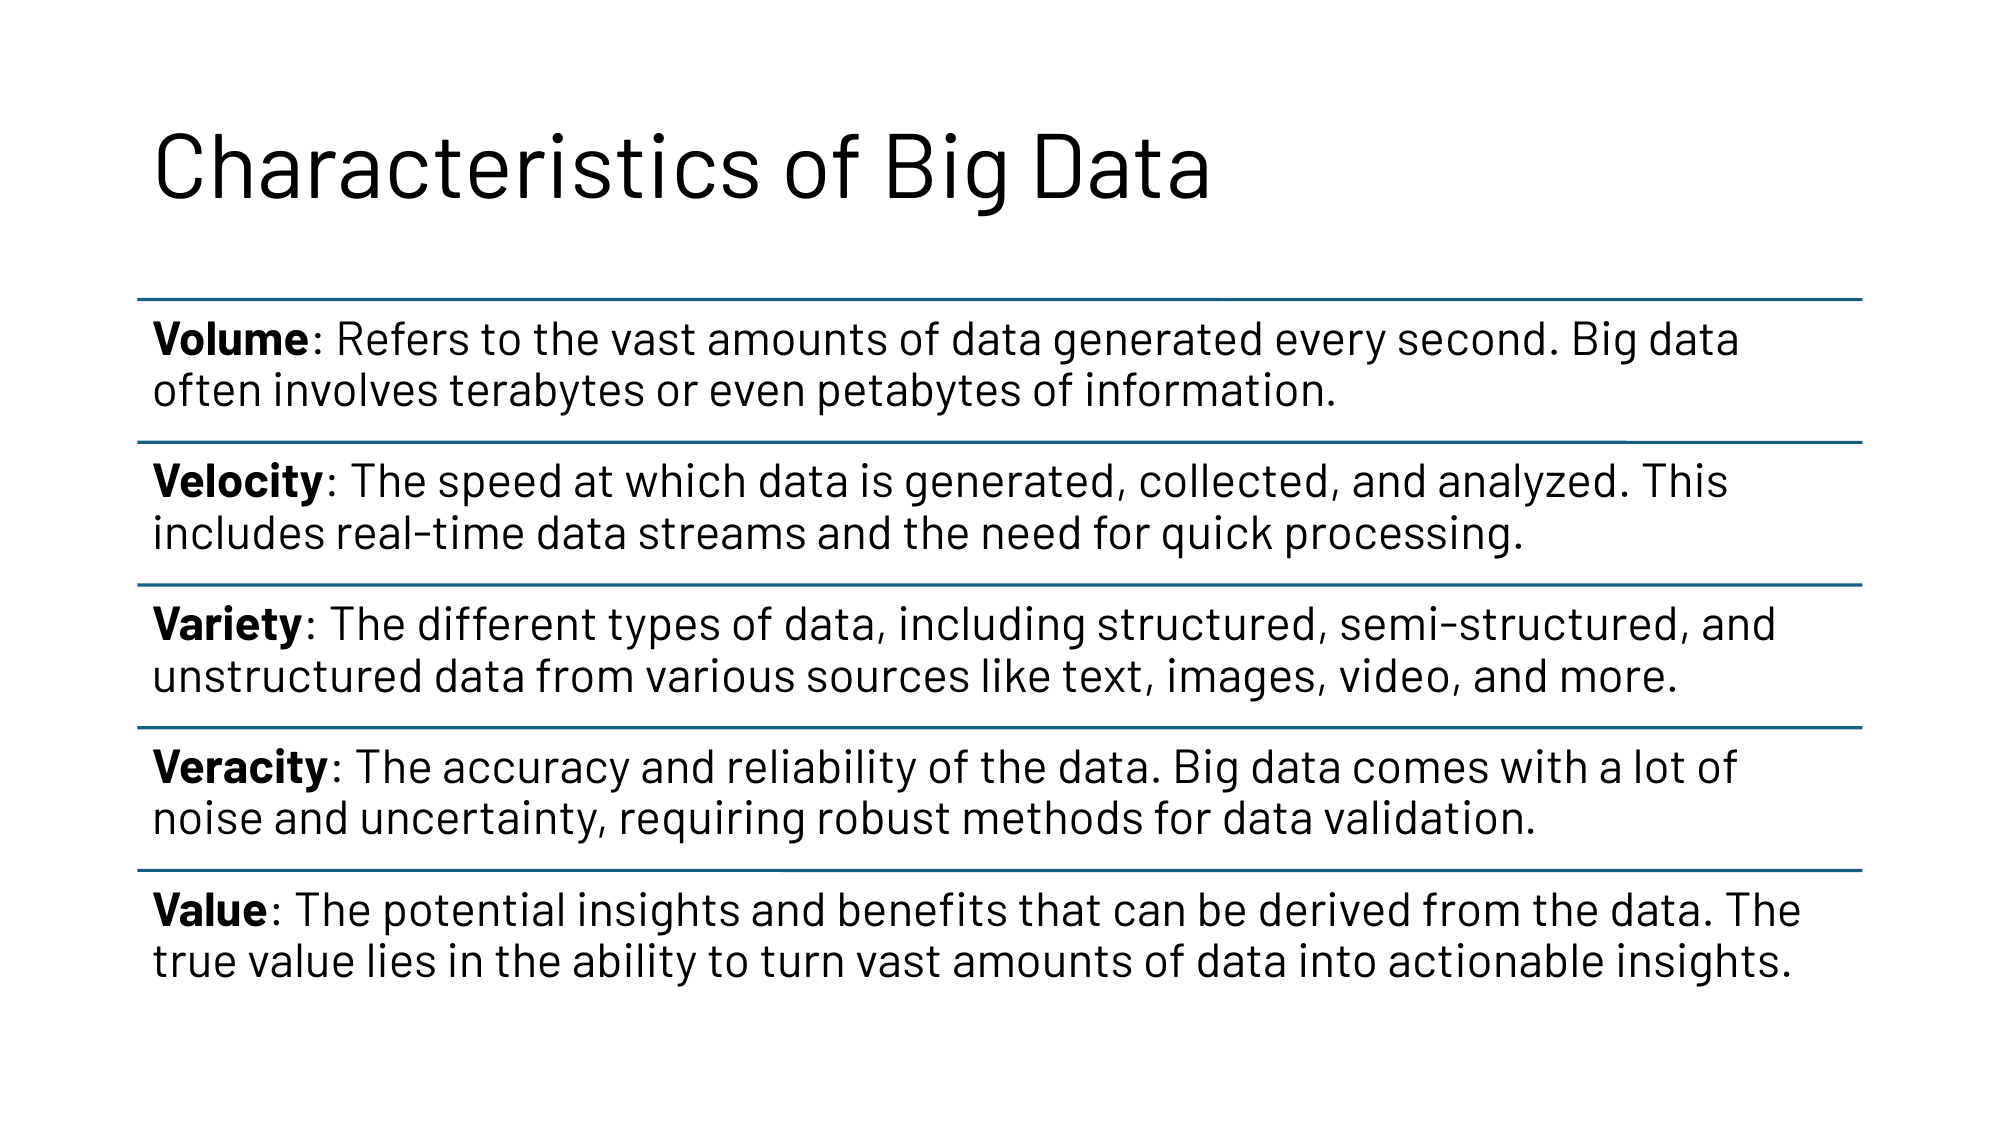

# Characteristics of Big Data
Volume: Refers to the vast amounts of data generated every second. Big data often involves terabytes or even petabytes of information.
Velocity: The speed at which data is generated, collected, and analyzed. This includes real-time data streams and the need for quick processing.
Variety: The different types of data, including structured, semi-structured, and unstructured data from various sources like text, images, video, and more.
Veracity: The accuracy and reliability of the data. Big data comes with a lot of noise and uncertainty, requiring robust methods for data validation.
Value: The potential insights and benefits that can be derived from the data. The true value lies in the ability to turn vast amounts of data into actionable insights.